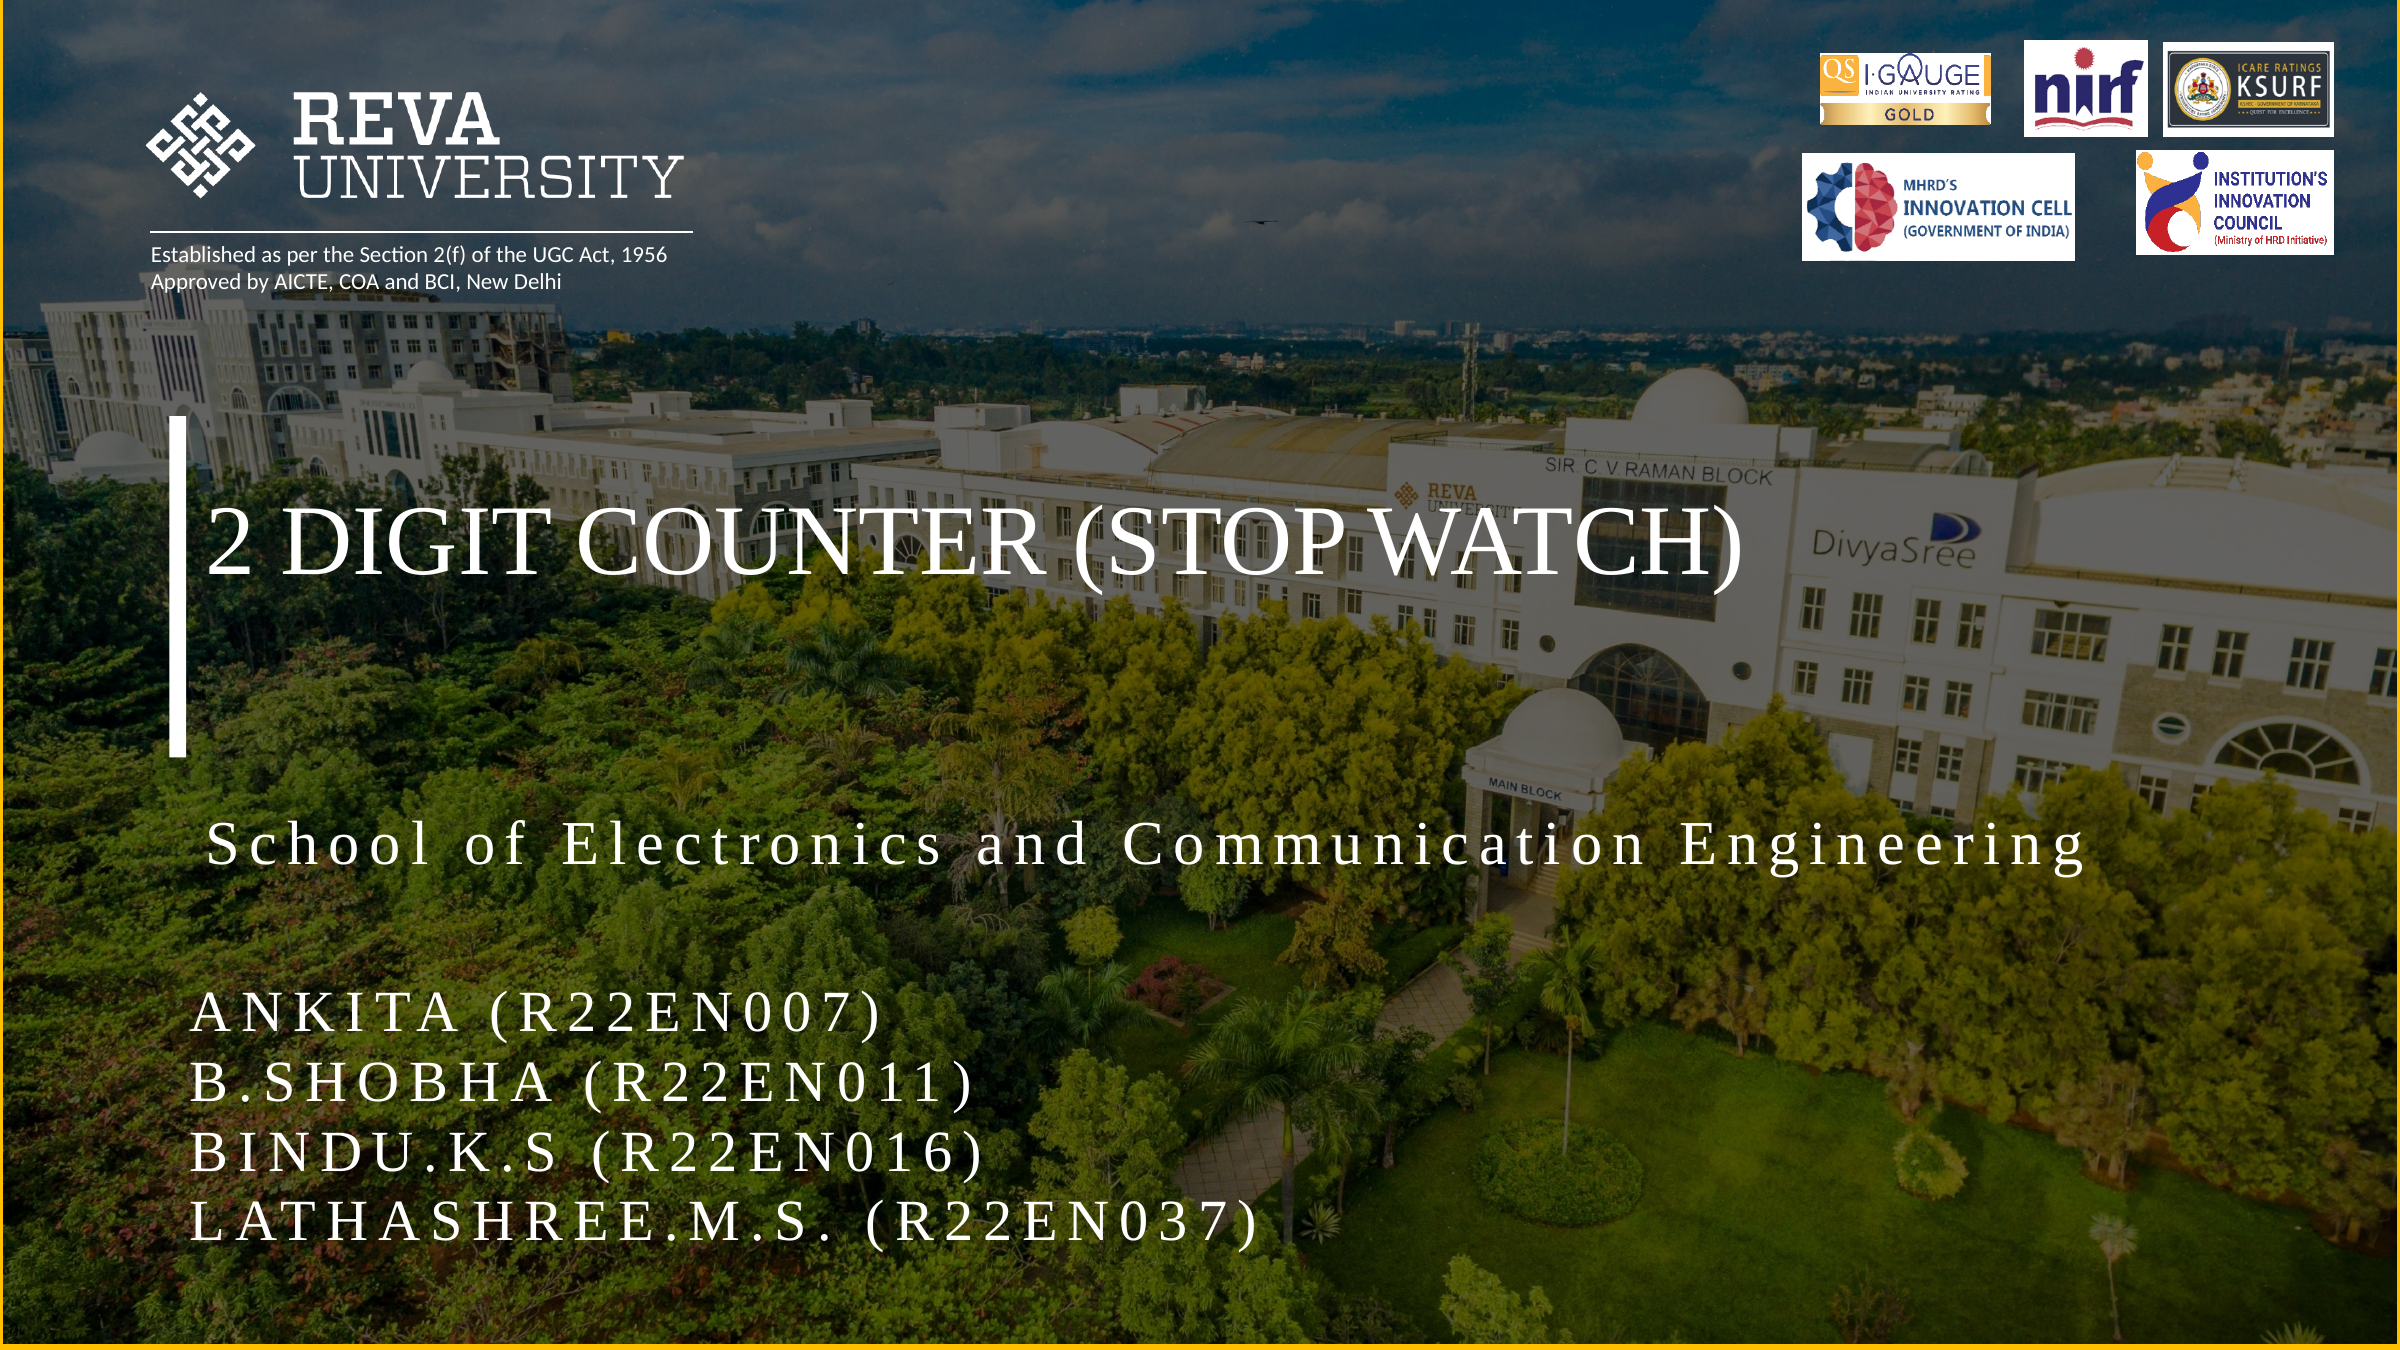

# 2 DIGIT COUNTER (STOP WATCH)
School of Electronics and Communication Engineering

 ANKITA (R22EN007)
 B.SHOBHA (R22EN011)
 BINDU.K.S (R22EN016)
 LATHASHREE.M.S. (R22EN037)